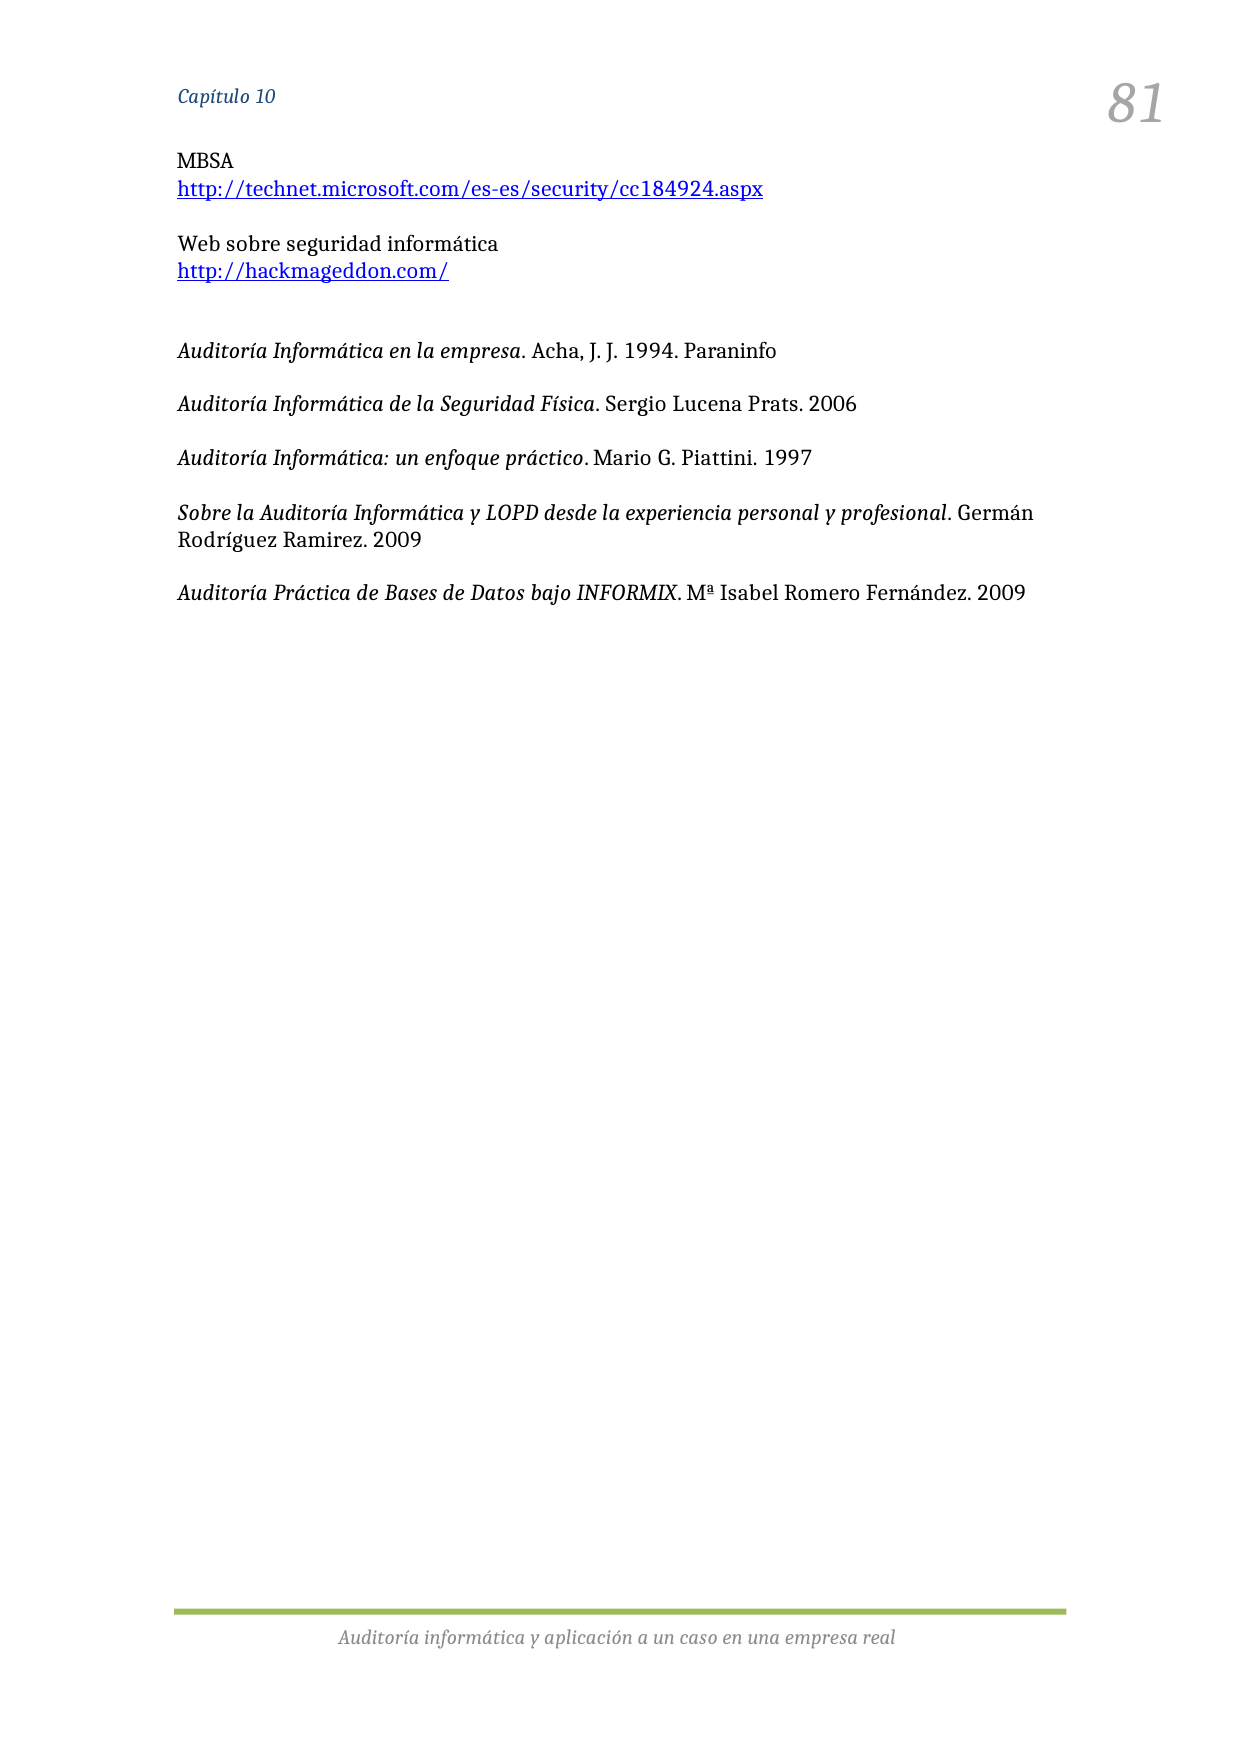

81
Capítulo 10
MBSA
http://technet.microsoft.com/es-es/security/cc184924.aspx

Web sobre seguridad informática http://hackmageddon.com/

Auditoría Informática en la empresa. Acha, J. J. 1994. Paraninfo Auditoría Informática de la Seguridad Física. Sergio Lucena Prats. 2006 Auditoría Informática: un enfoque práctico. Mario G. Piattini. 1997

Sobre la Auditoría Informática y LOPD desde la experiencia personal y profesional. Germán Rodríguez Ramirez. 2009

Auditoría Práctica de Bases de Datos bajo INFORMIX. Mª Isabel Romero Fernández. 2009

Auditoría informática y aplicación a un caso en una empresa real